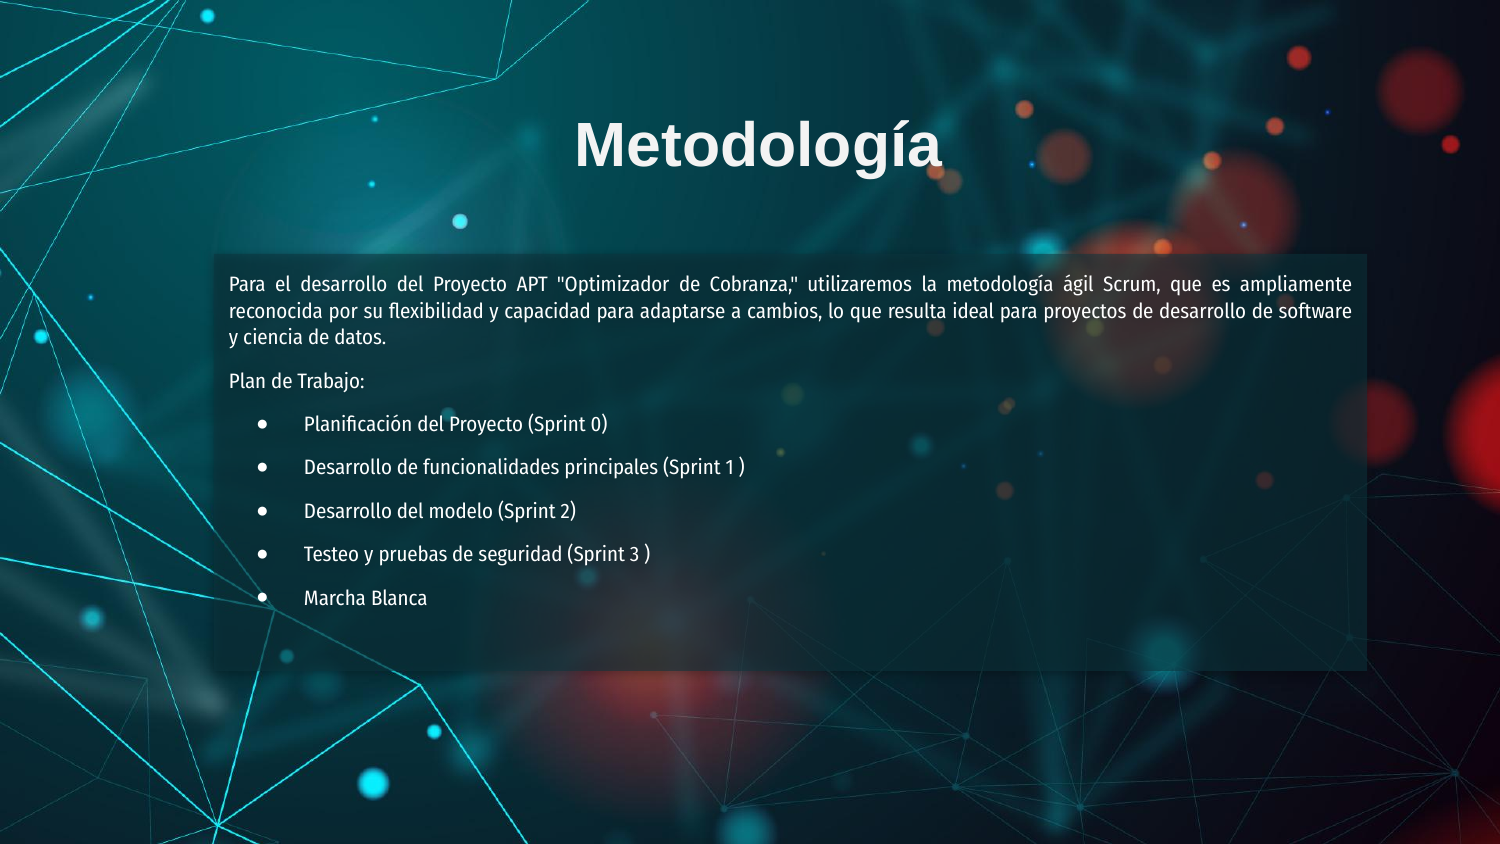

# Metodología
Para el desarrollo del Proyecto APT "Optimizador de Cobranza," utilizaremos la metodología ágil Scrum, que es ampliamente reconocida por su flexibilidad y capacidad para adaptarse a cambios, lo que resulta ideal para proyectos de desarrollo de software y ciencia de datos.
Plan de Trabajo:
Planificación del Proyecto (Sprint 0)
Desarrollo de funcionalidades principales (Sprint 1 )
Desarrollo del modelo (Sprint 2)
Testeo y pruebas de seguridad (Sprint 3 )
Marcha Blanca